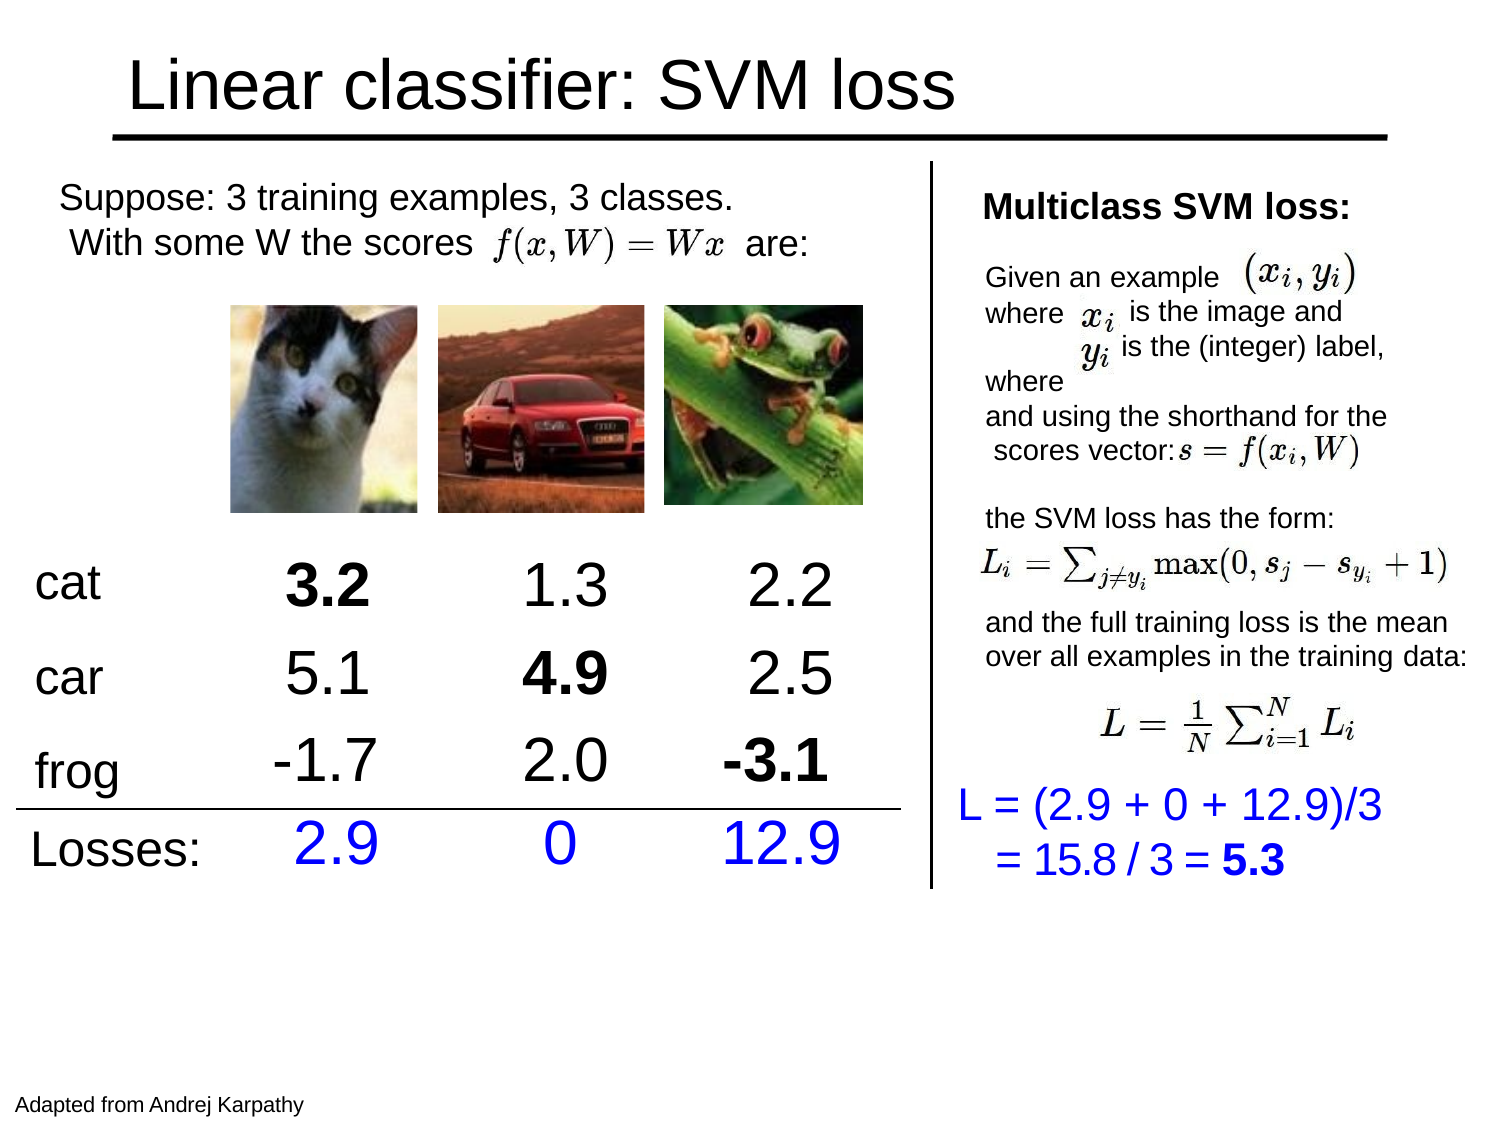

# Linear classifier: SVM loss

Suppose: 3 training examples, 3 classes.  With some W the scores
Multiclass SVM loss:
Given an example
are:

is the image and
is the (integer) label,

where  where

and using the shorthand for the  scores vector:

the SVM loss has the form:
cat  car  frog

3.2
5.1
-1.7
1.3
4.9
2.0
2.2
2.5
-3.1
and the full training loss is the mean  over all examples in the training data:

L = (2.9 + 0 + 12.9)/3

12.9
2.9
0
Losses:
= 15.8 / 3 = 5.3
Lecture 3 - 12
Adapted from Andrej Karpathy